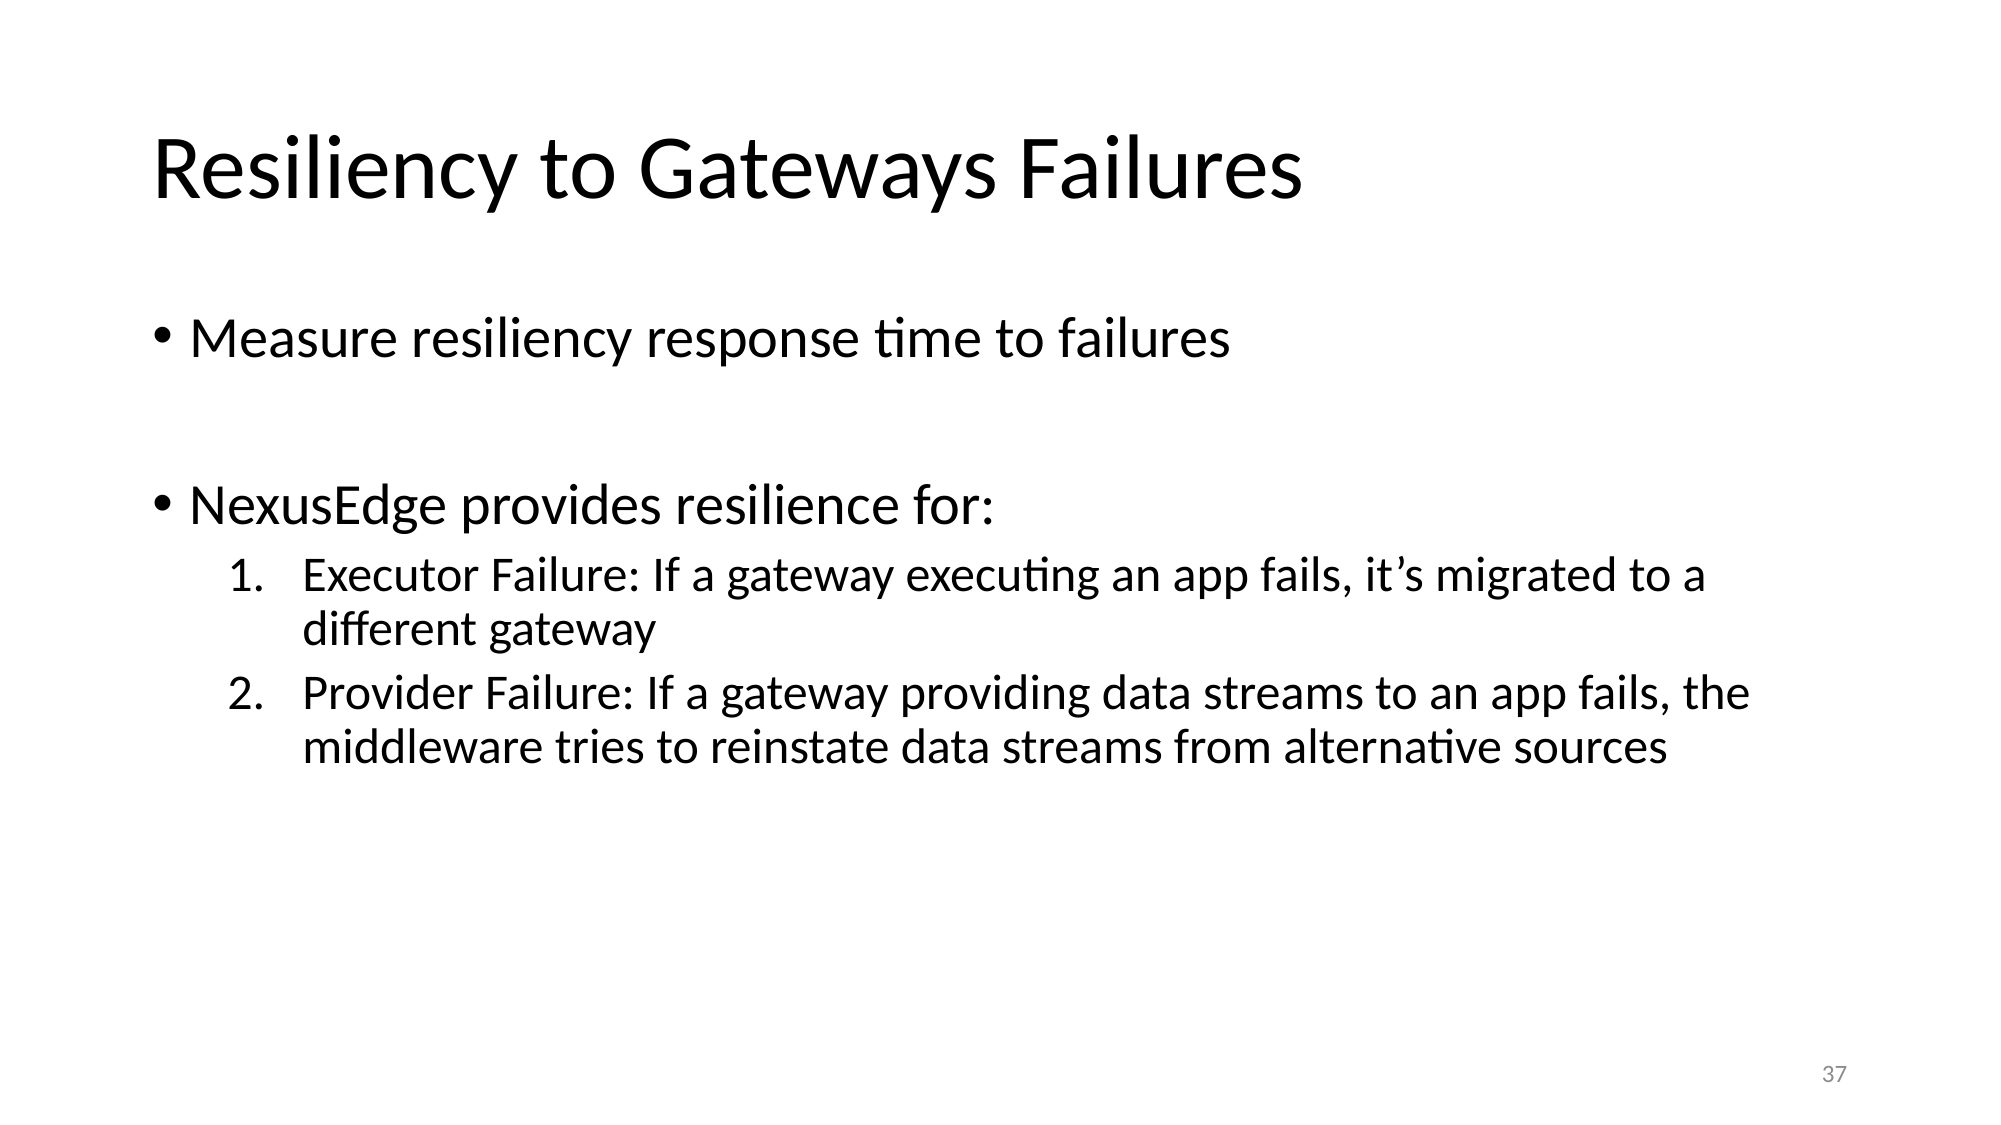

# Resiliency to Gateways Failures
Measure resiliency response time to failures

NexusEdge provides resilience for:
Executor Failure: If a gateway executing an app fails, it’s migrated to a different gateway
Provider Failure: If a gateway providing data streams to an app fails, the middleware tries to reinstate data streams from alternative sources
37